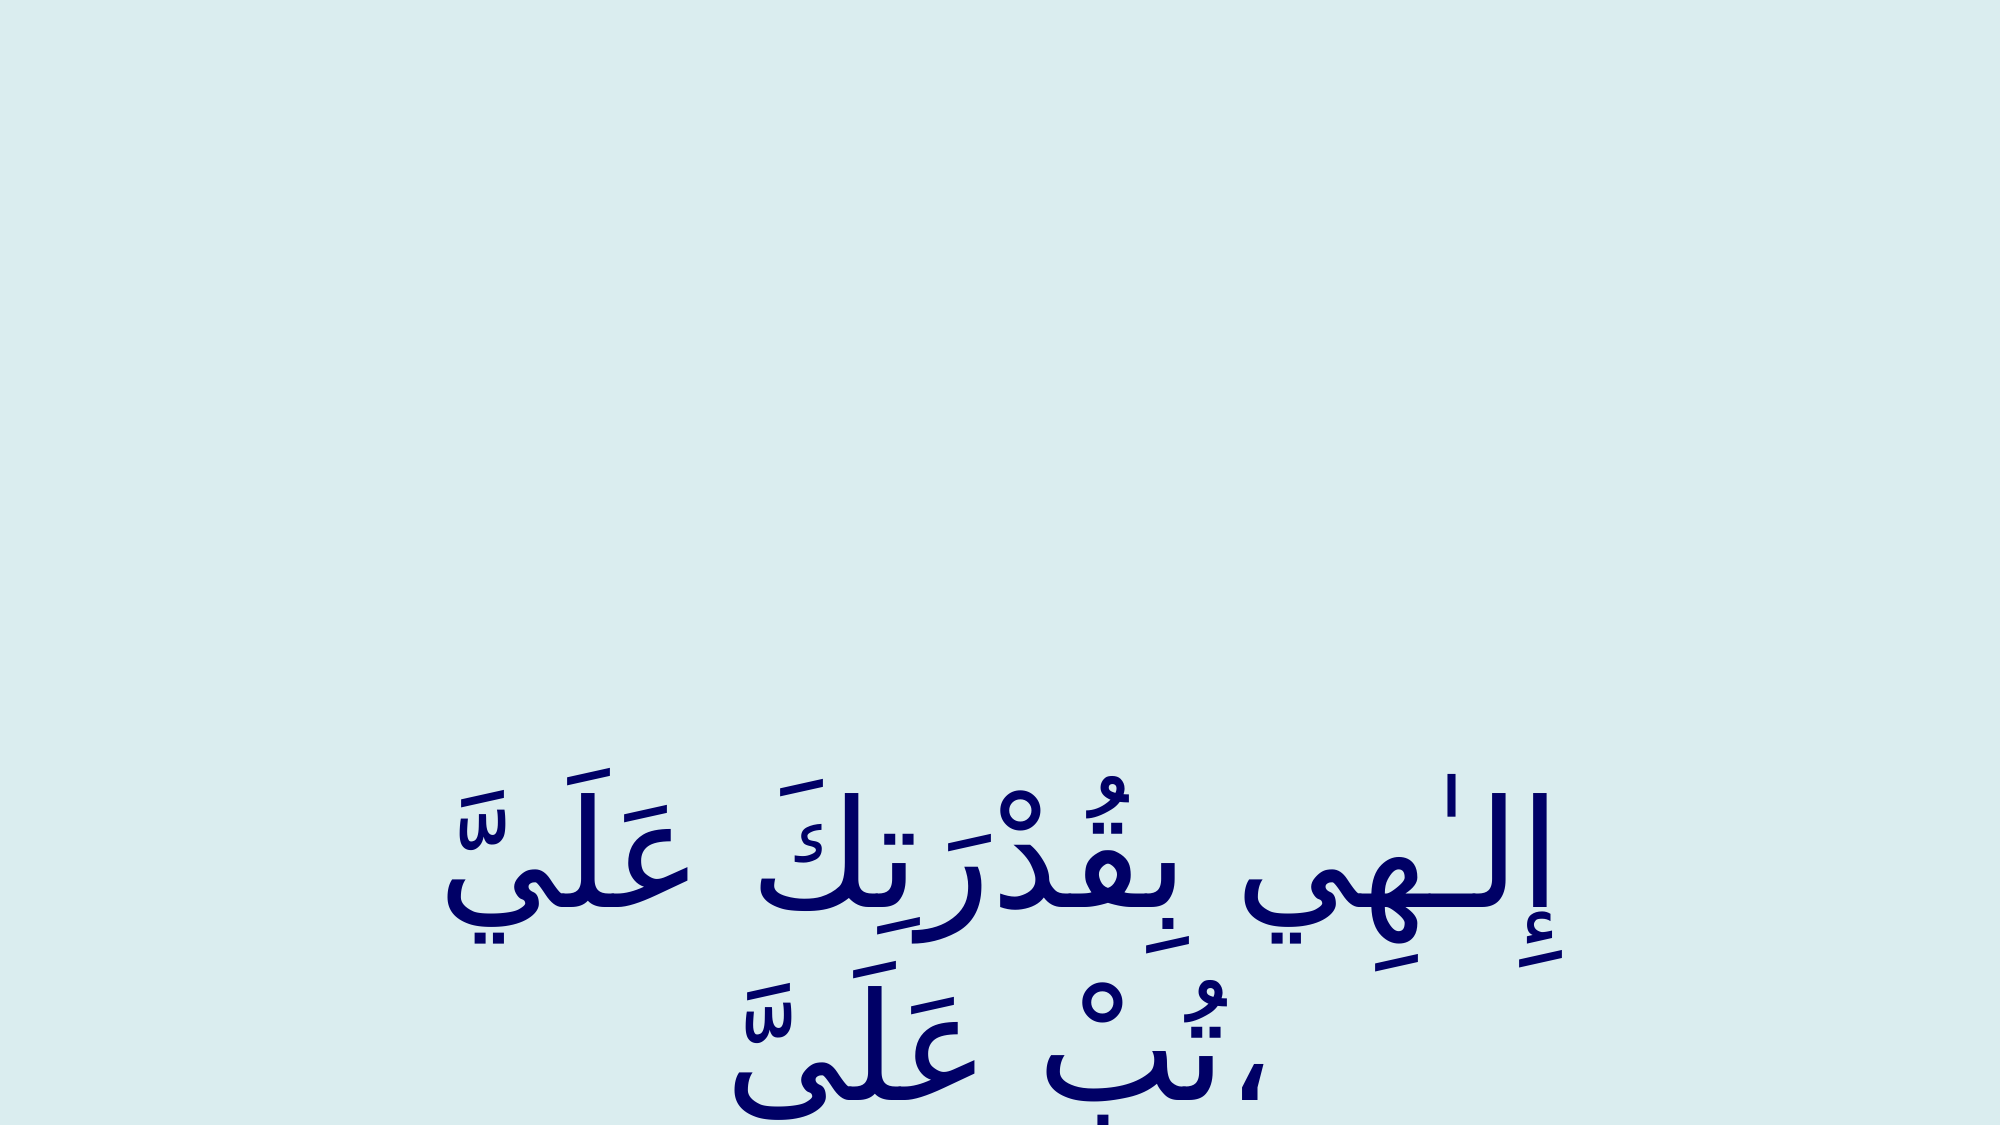

#
إِلـٰهِي بِقُدْرَتِكَ عَلَيَّ تُبْ عَلَيَّ،
My God, through Your power over me, turn toward me,